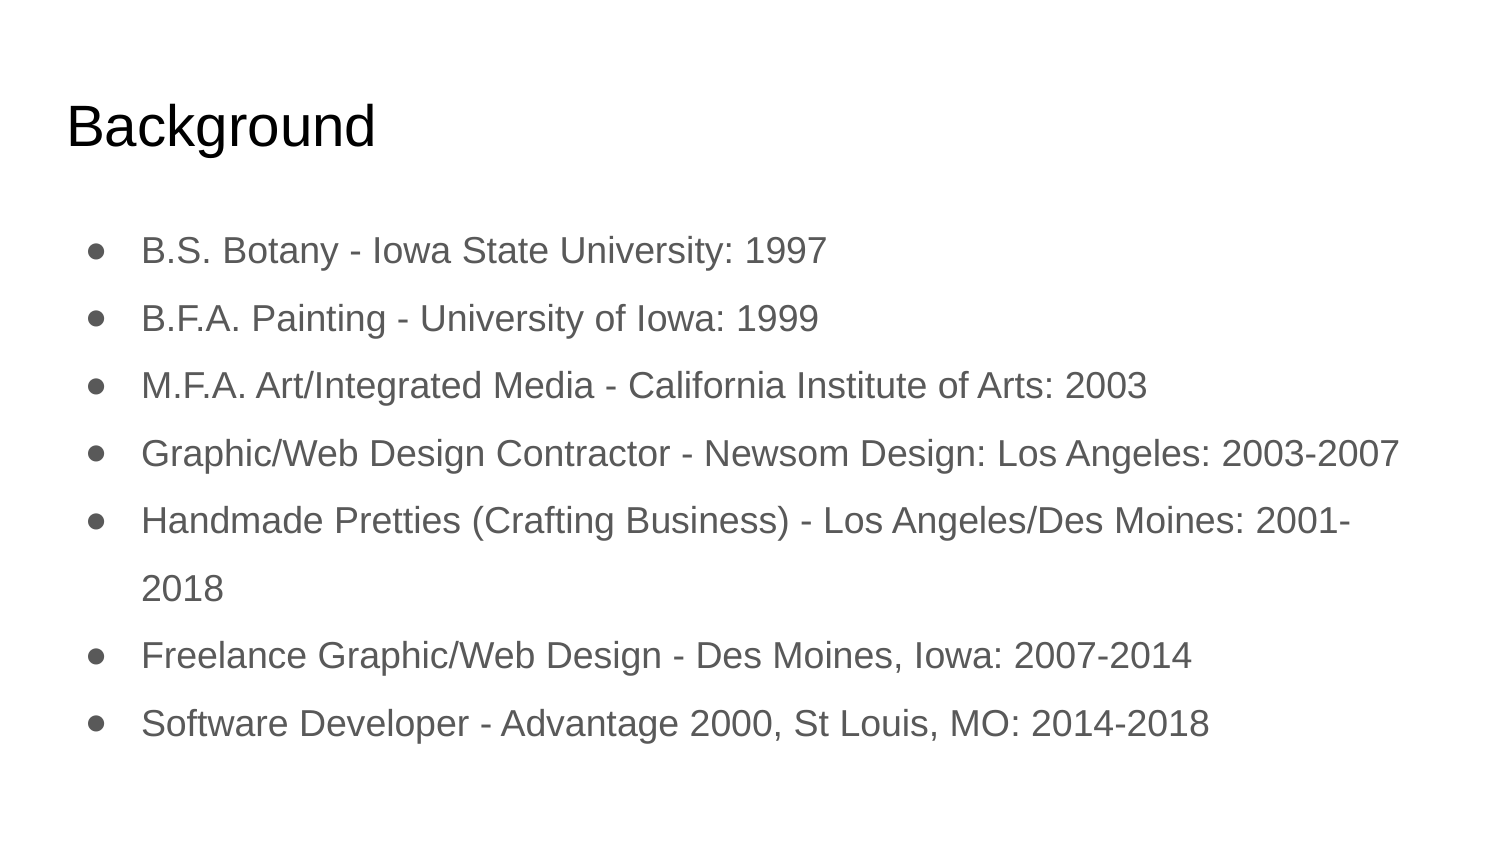

# Background
B.S. Botany - Iowa State University: 1997
B.F.A. Painting - University of Iowa: 1999
M.F.A. Art/Integrated Media - California Institute of Arts: 2003
Graphic/Web Design Contractor - Newsom Design: Los Angeles: 2003-2007
Handmade Pretties (Crafting Business) - Los Angeles/Des Moines: 2001-2018
Freelance Graphic/Web Design - Des Moines, Iowa: 2007-2014
Software Developer - Advantage 2000, St Louis, MO: 2014-2018